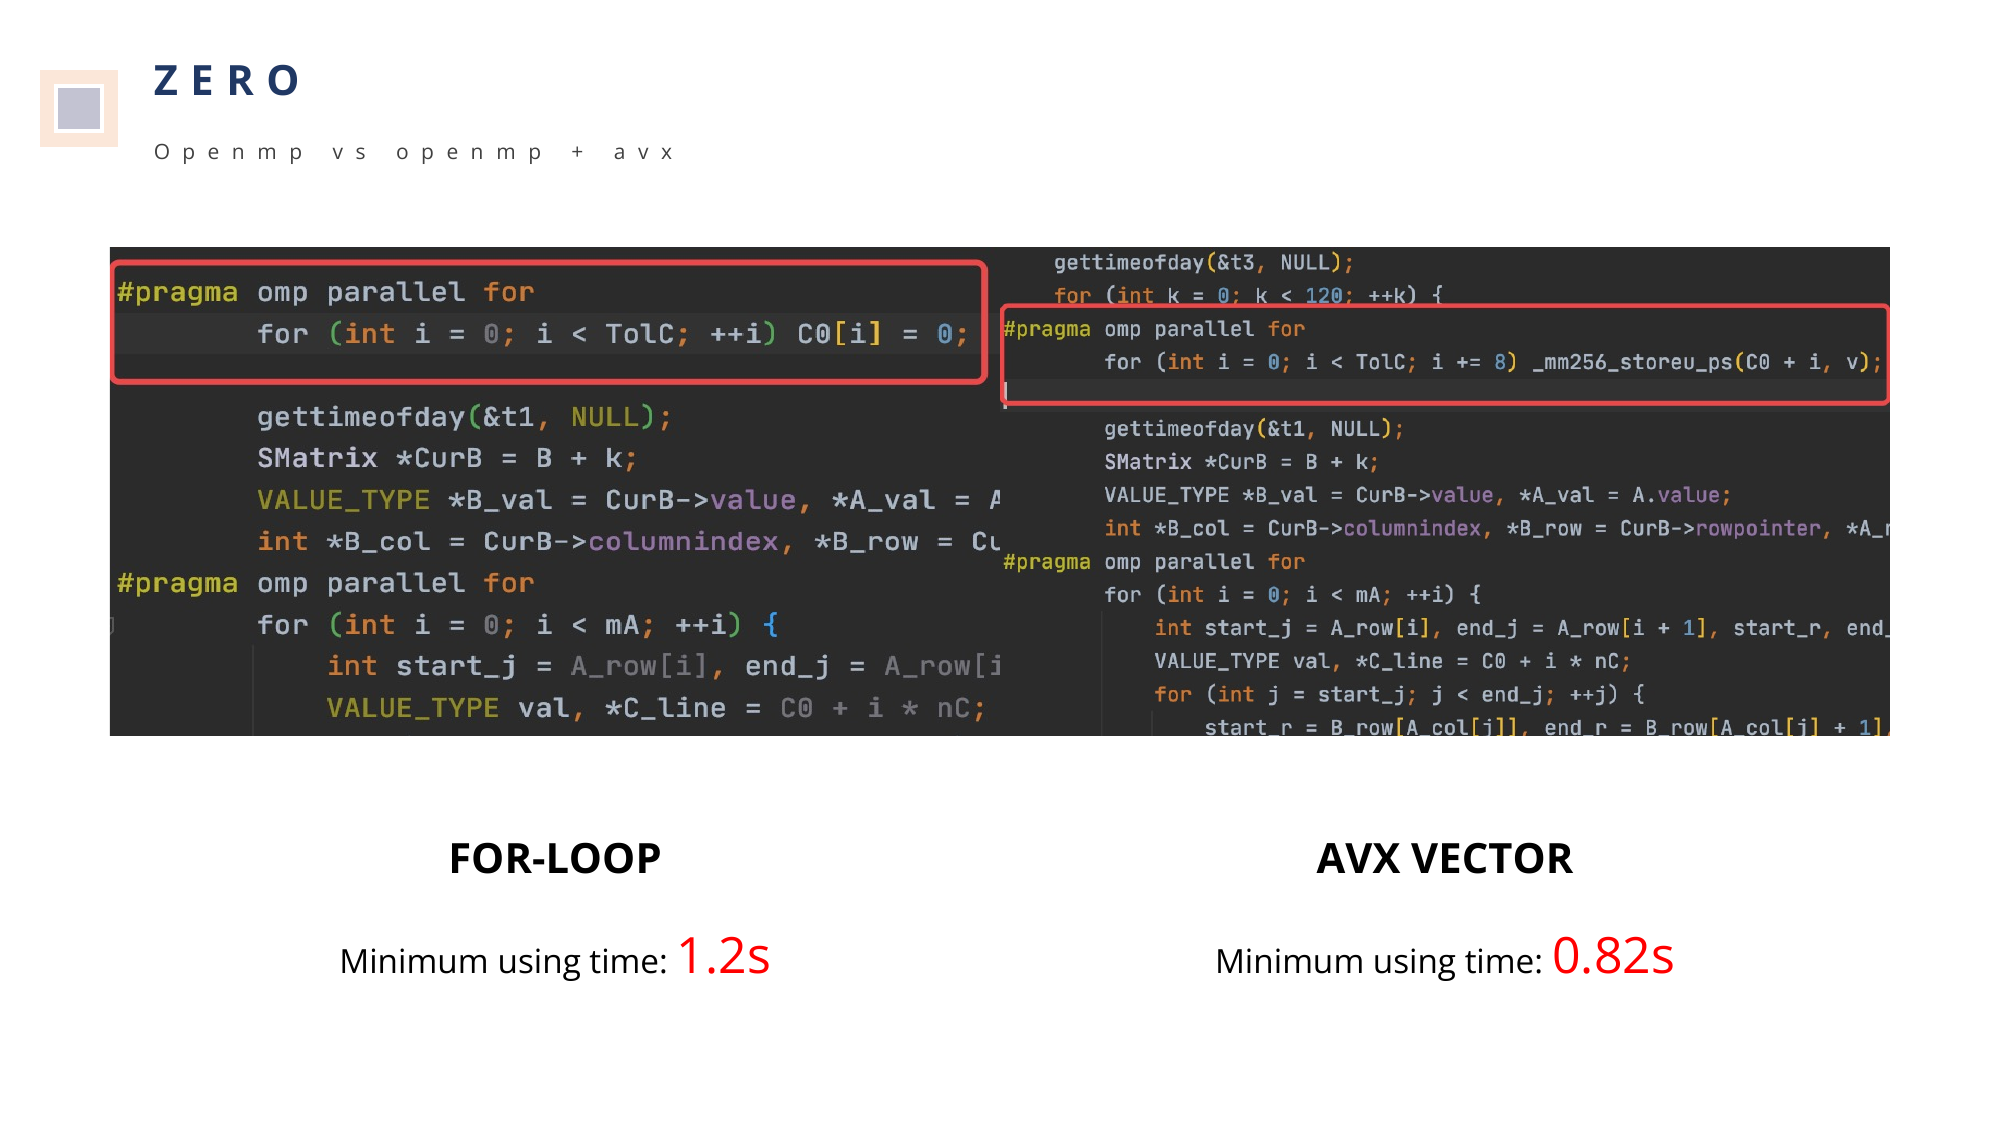

ZERO
Openmp vs openmp + avx

FOR-LOOP
Minimum using time: 1.2s
AVX VECTOR
Minimum using time: 0.82s